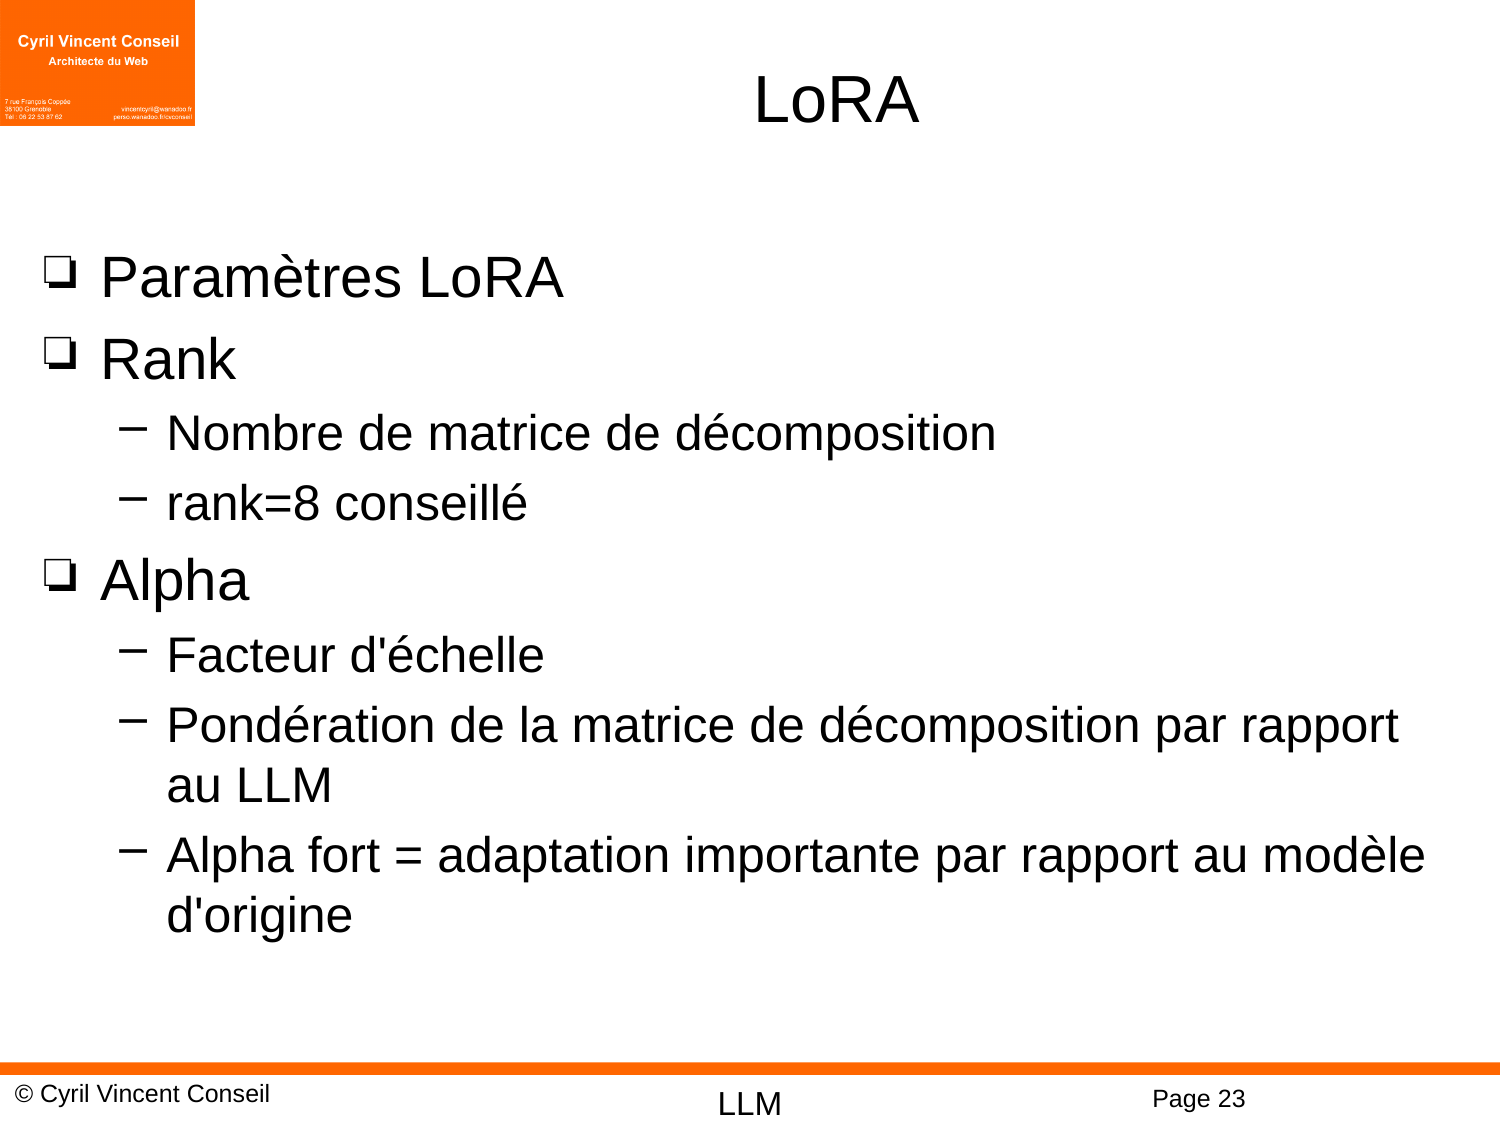

# LoRA
Paramètres LoRA
Rank
Nombre de matrice de décomposition
rank=8 conseillé
Alpha
Facteur d'échelle
Pondération de la matrice de décomposition par rapport au LLM
Alpha fort = adaptation importante par rapport au modèle d'origine